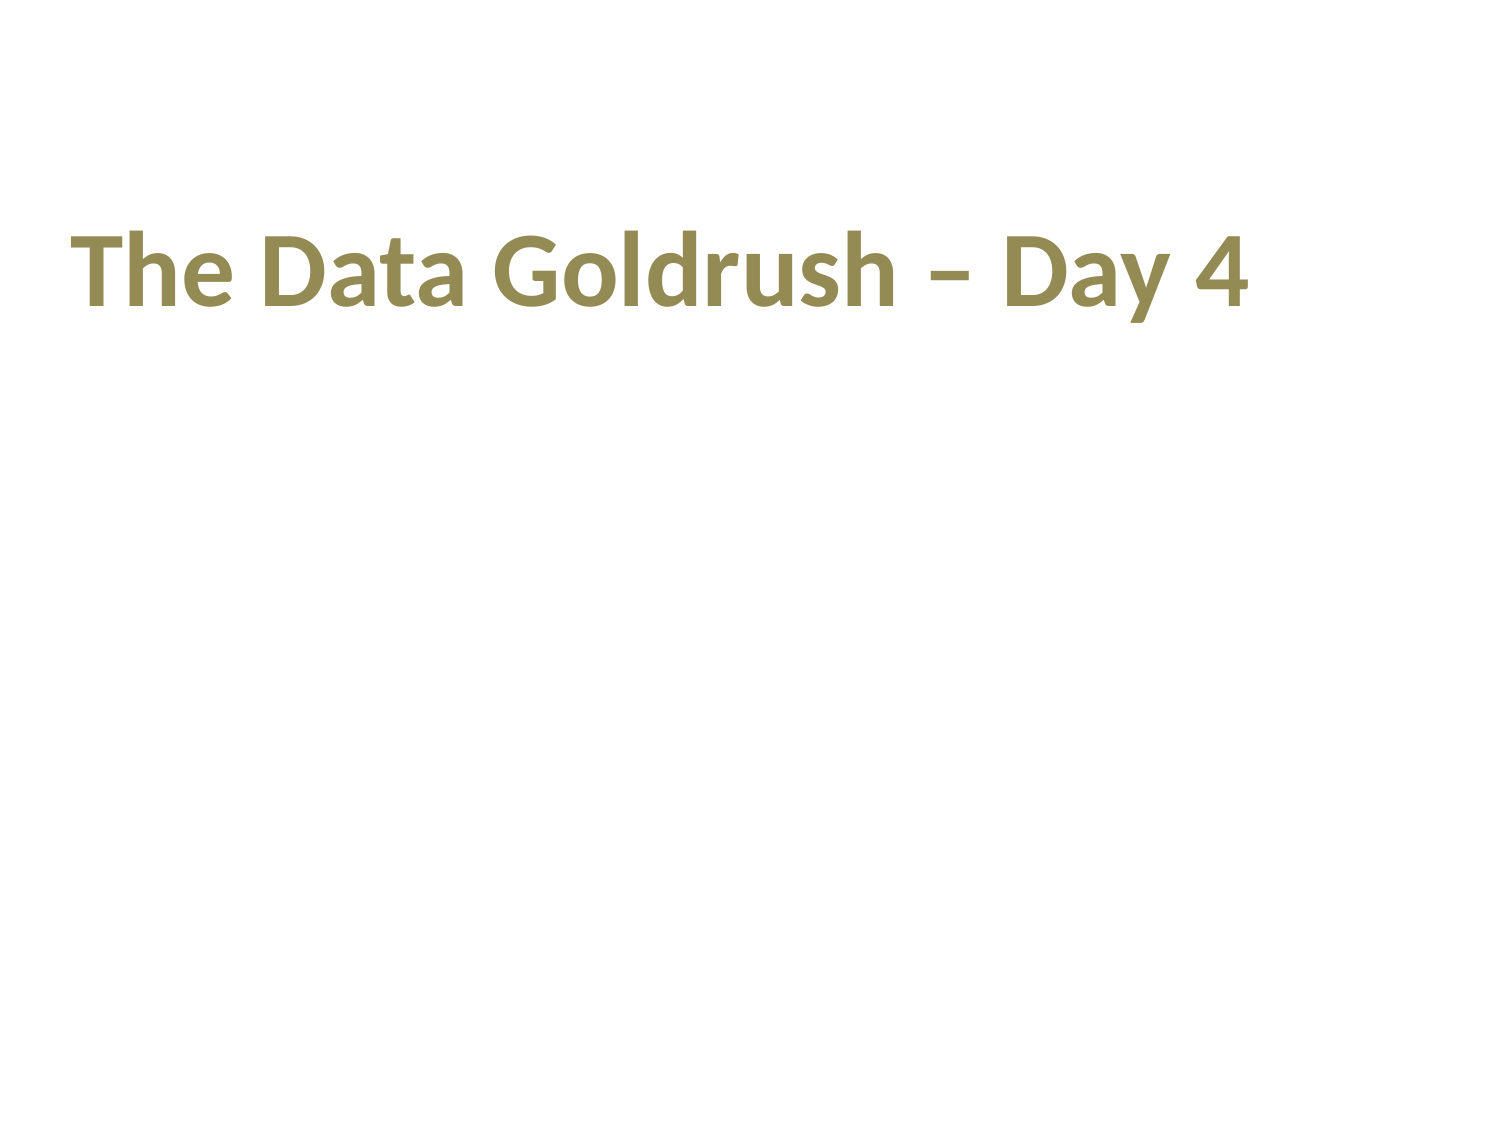

# The Data Goldrush – Day 4